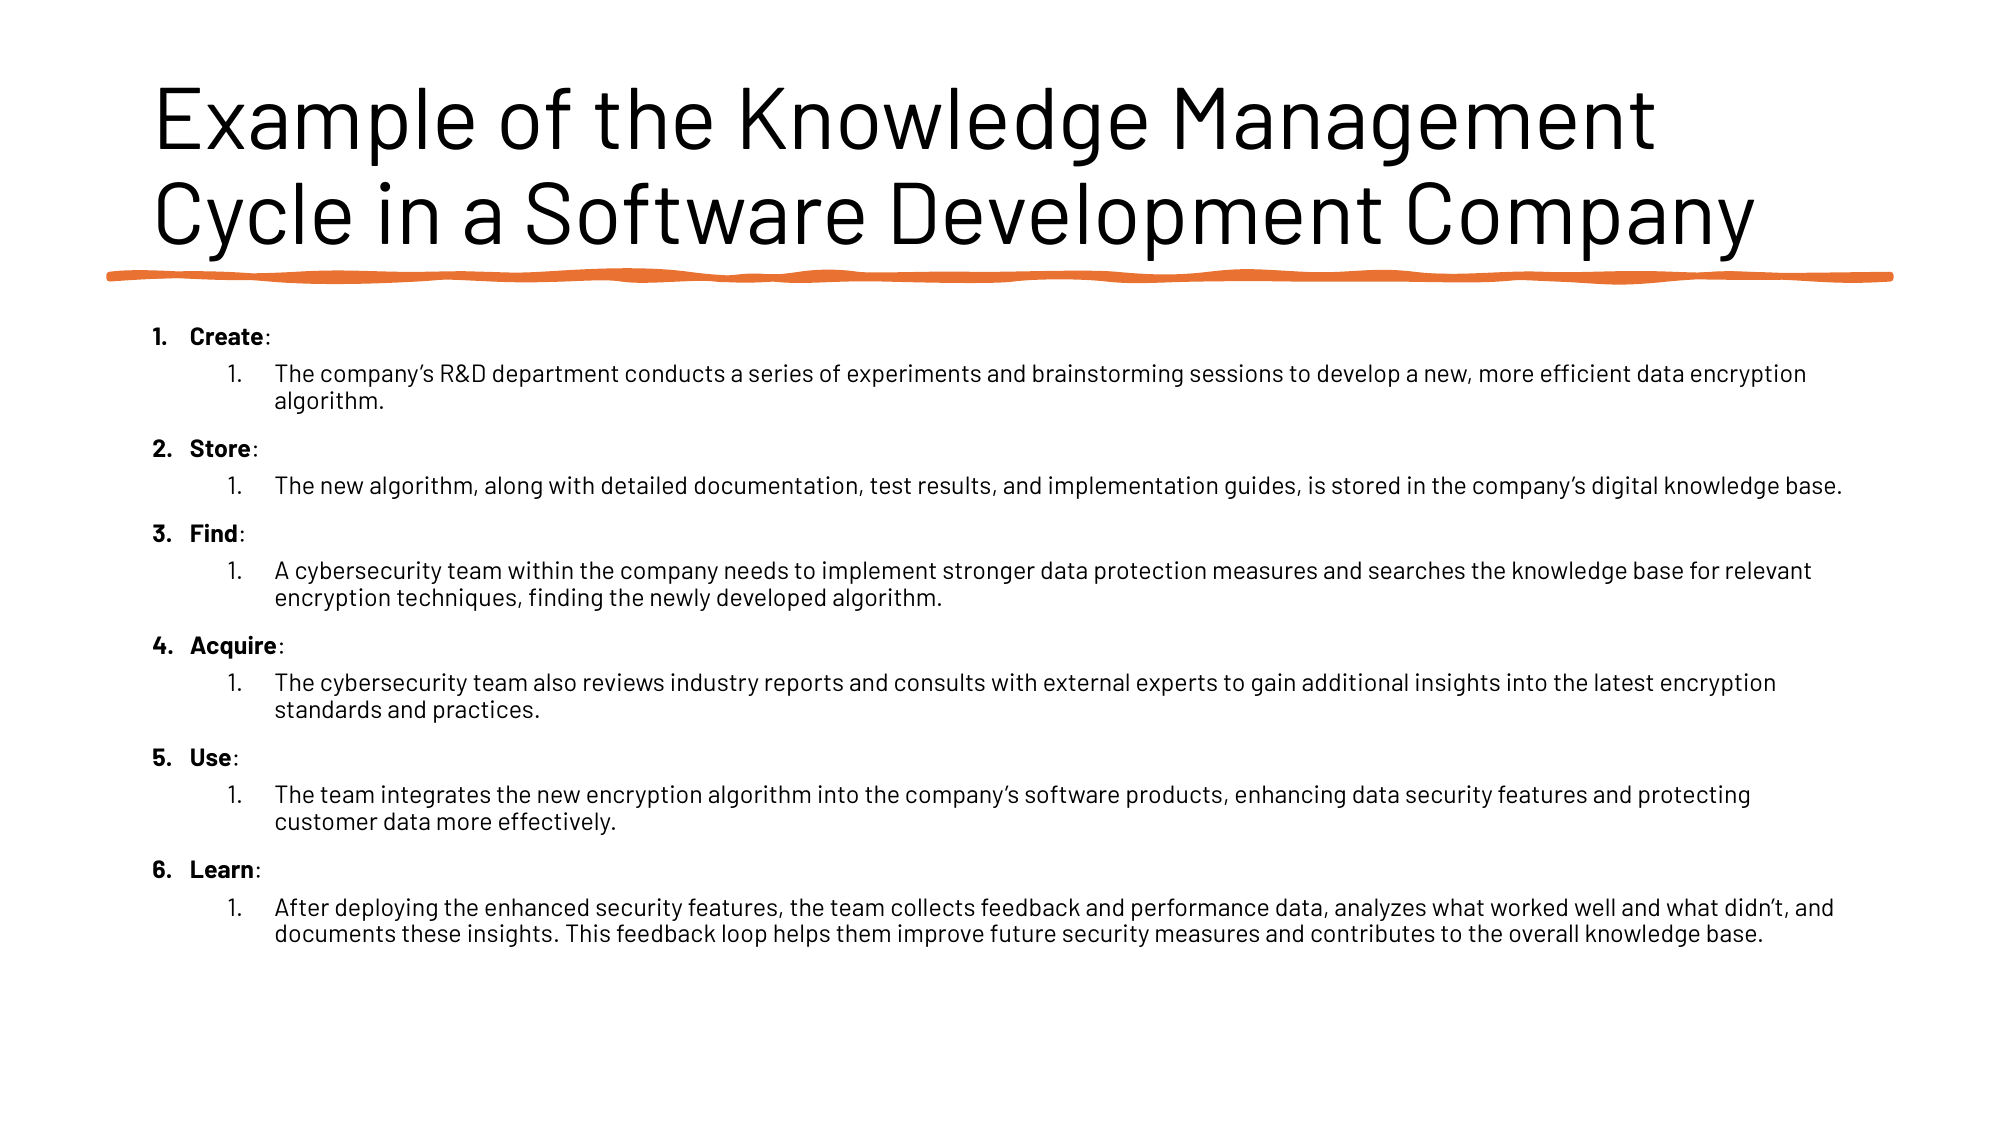

# Example of the Knowledge Management Cycle in a Software Development Company

Create:
The company’s R&D department conducts a series of experiments and brainstorming sessions to develop a new, more efficient data encryption algorithm.
Store:
The new algorithm, along with detailed documentation, test results, and implementation guides, is stored in the company’s digital knowledge base.
Find:
A cybersecurity team within the company needs to implement stronger data protection measures and searches the knowledge base for relevant encryption techniques, finding the newly developed algorithm.
Acquire:
The cybersecurity team also reviews industry reports and consults with external experts to gain additional insights into the latest encryption standards and practices.
Use:
The team integrates the new encryption algorithm into the company’s software products, enhancing data security features and protecting customer data more effectively.
Learn:
After deploying the enhanced security features, the team collects feedback and performance data, analyzes what worked well and what didn’t, and documents these insights. This feedback loop helps them improve future security measures and contributes to the overall knowledge base.